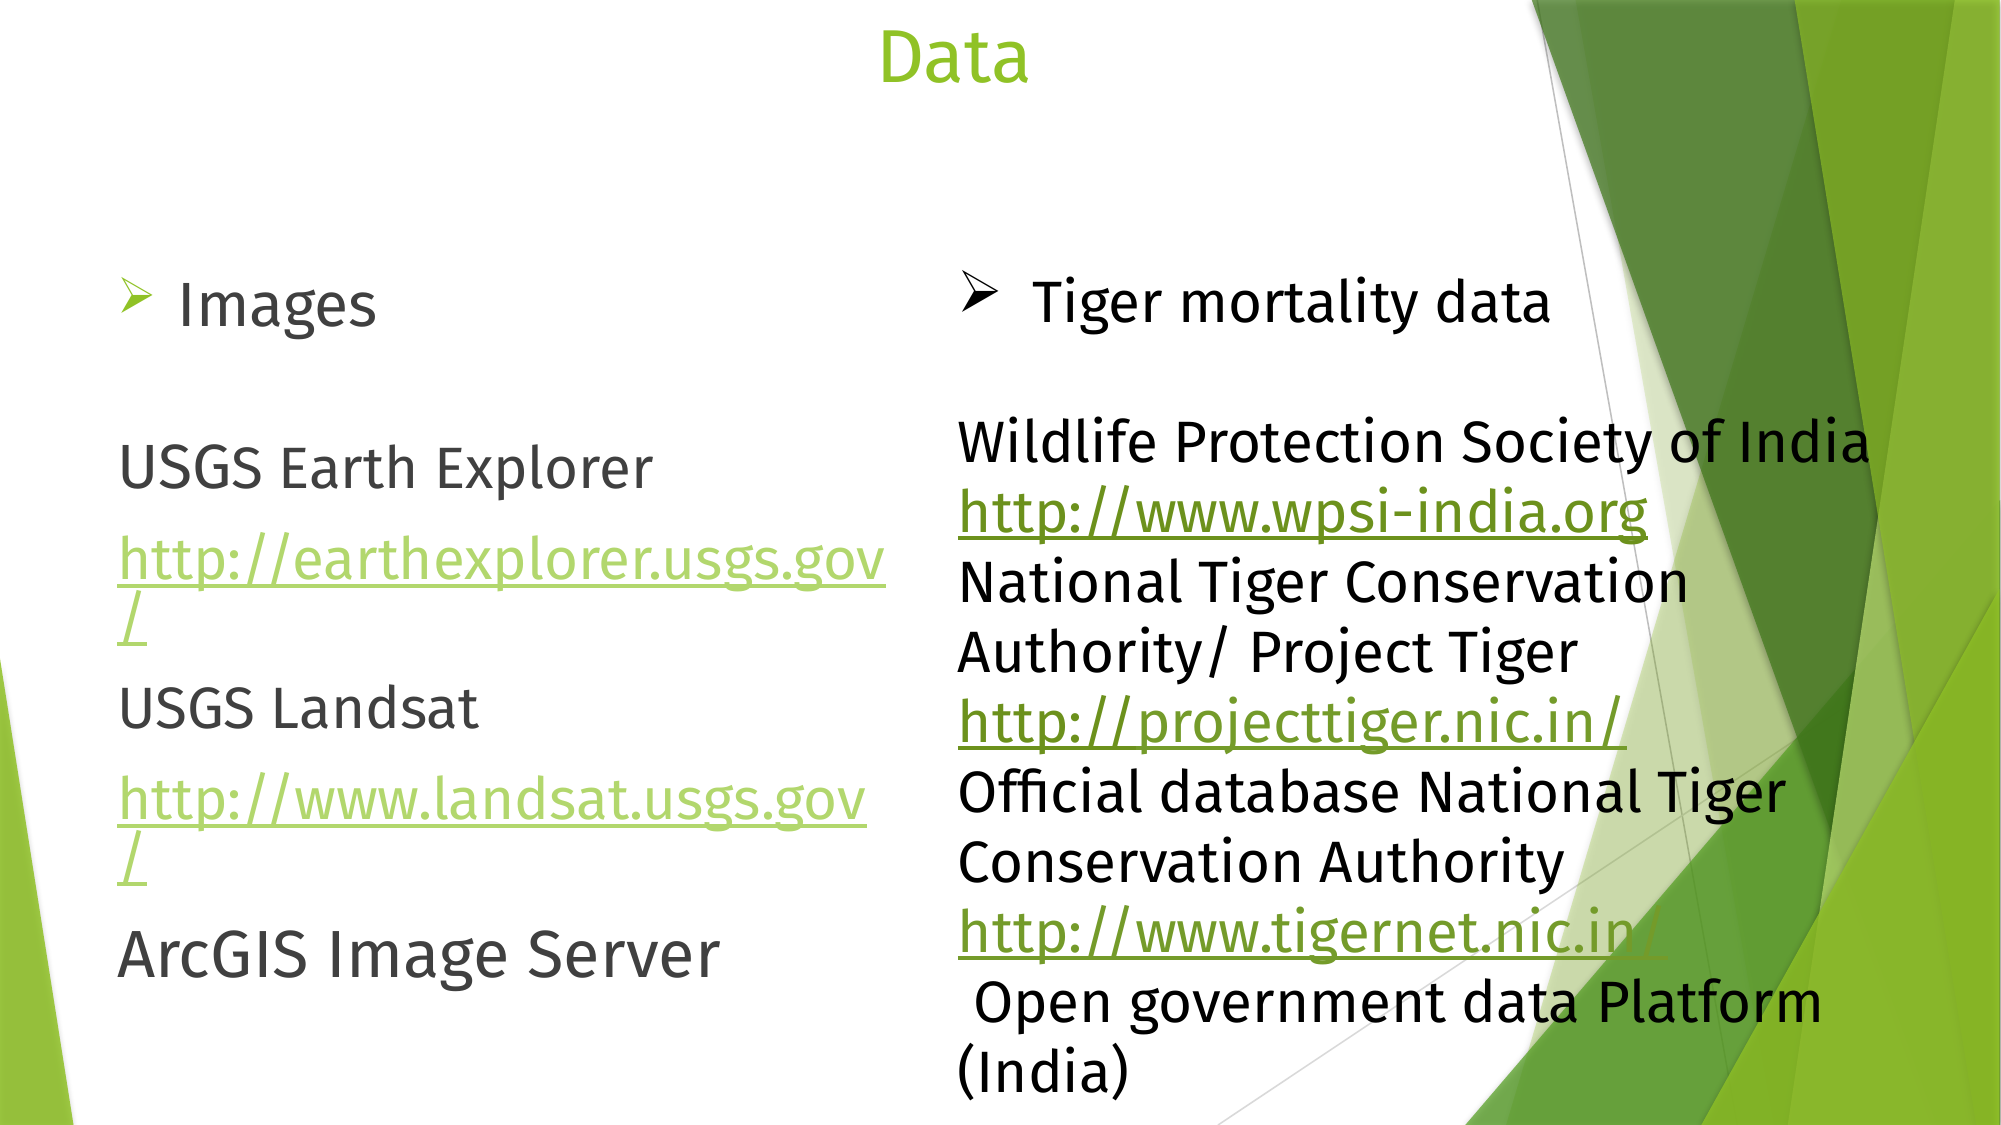

# Data
Images

USGS Earth Explorer
http://earthexplorer.usgs.gov/
USGS Landsat
http://www.landsat.usgs.gov/
ArcGIS Image Server

Tiger mortality data

Wildlife Protection Society of India
http://www.wpsi-india.org
National Tiger Conservation Authority/ Project Tiger
http://projecttiger.nic.in/
Official database National Tiger Conservation Authority
http://www.tigernet.nic.in/
 Open government data Platform (India)